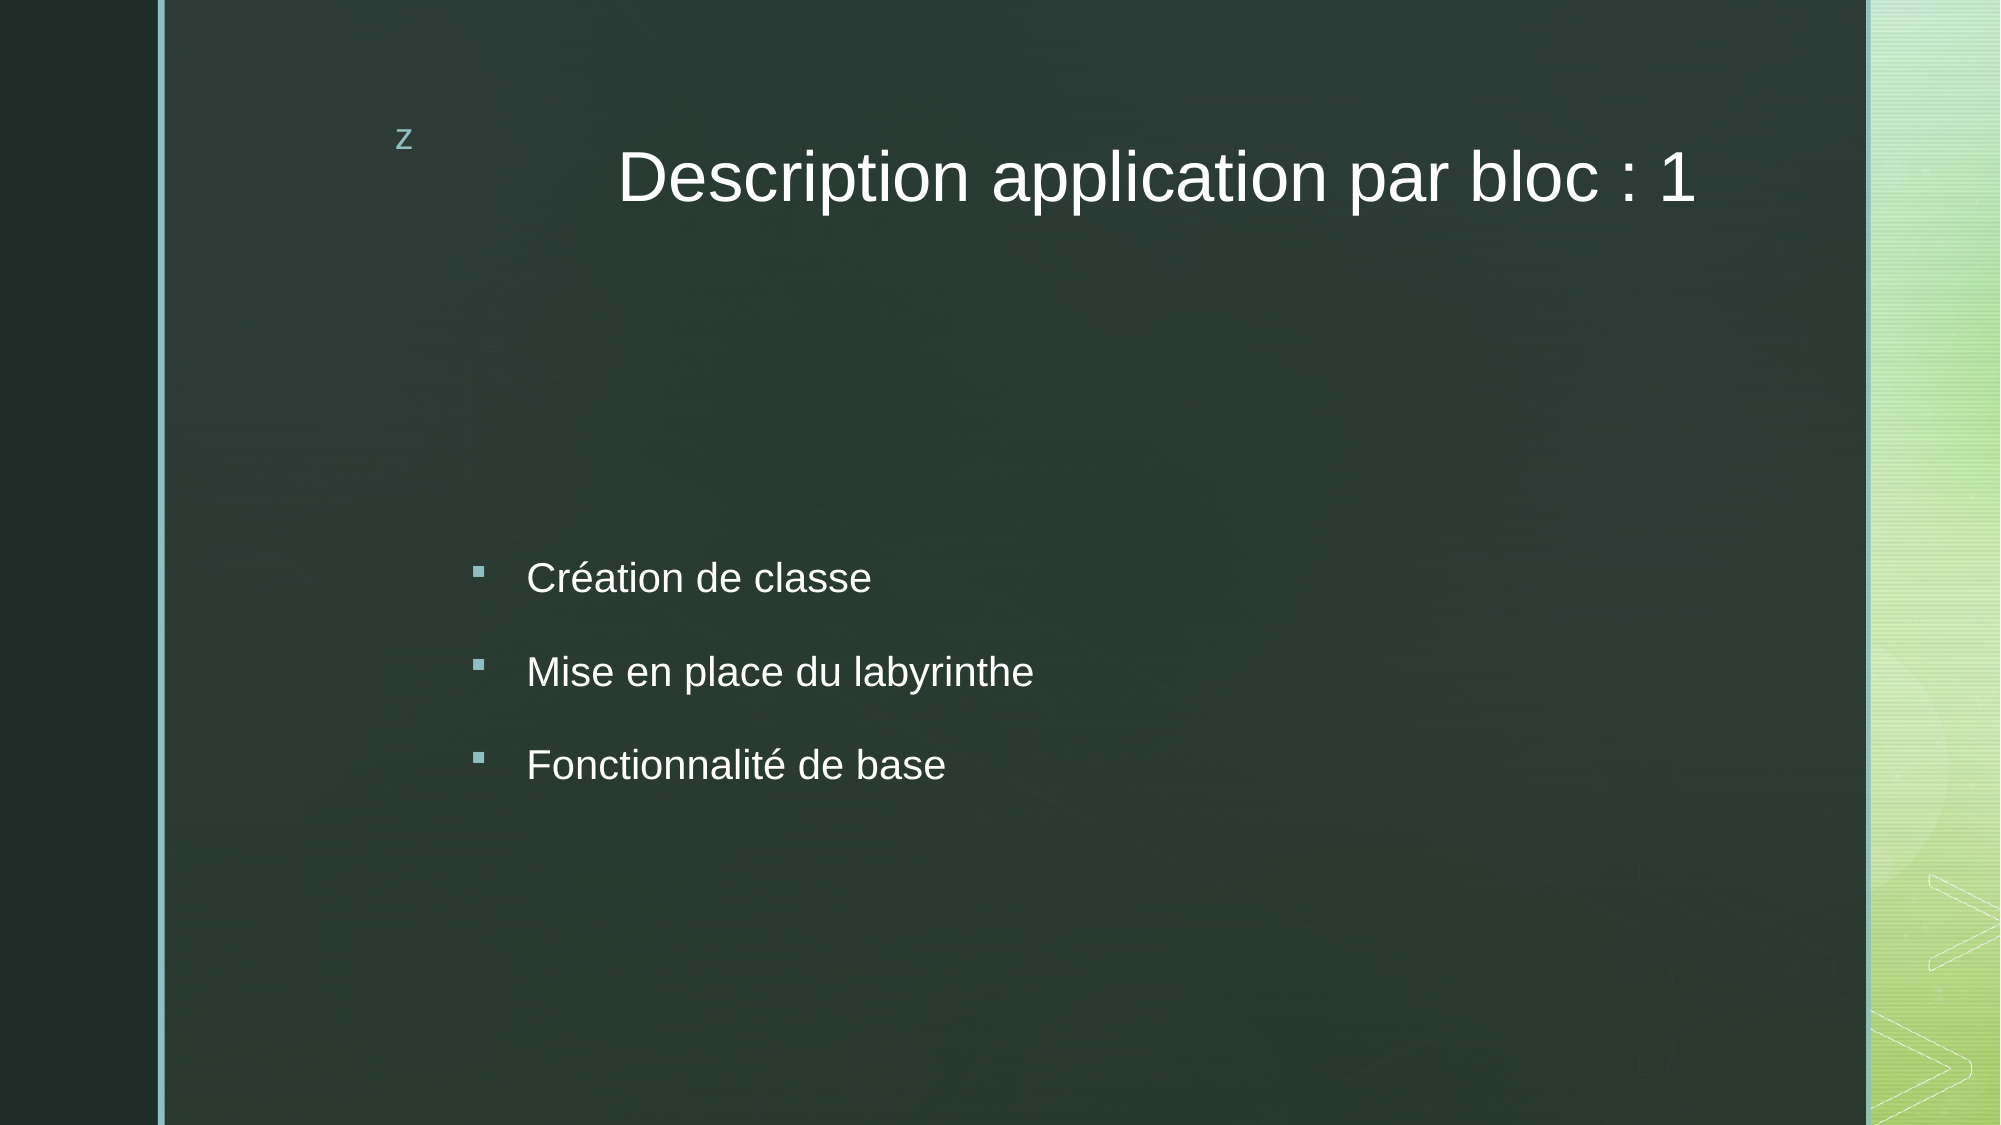

# Description application par bloc : 1
Création de classe
Mise en place du labyrinthe
Fonctionnalité de base